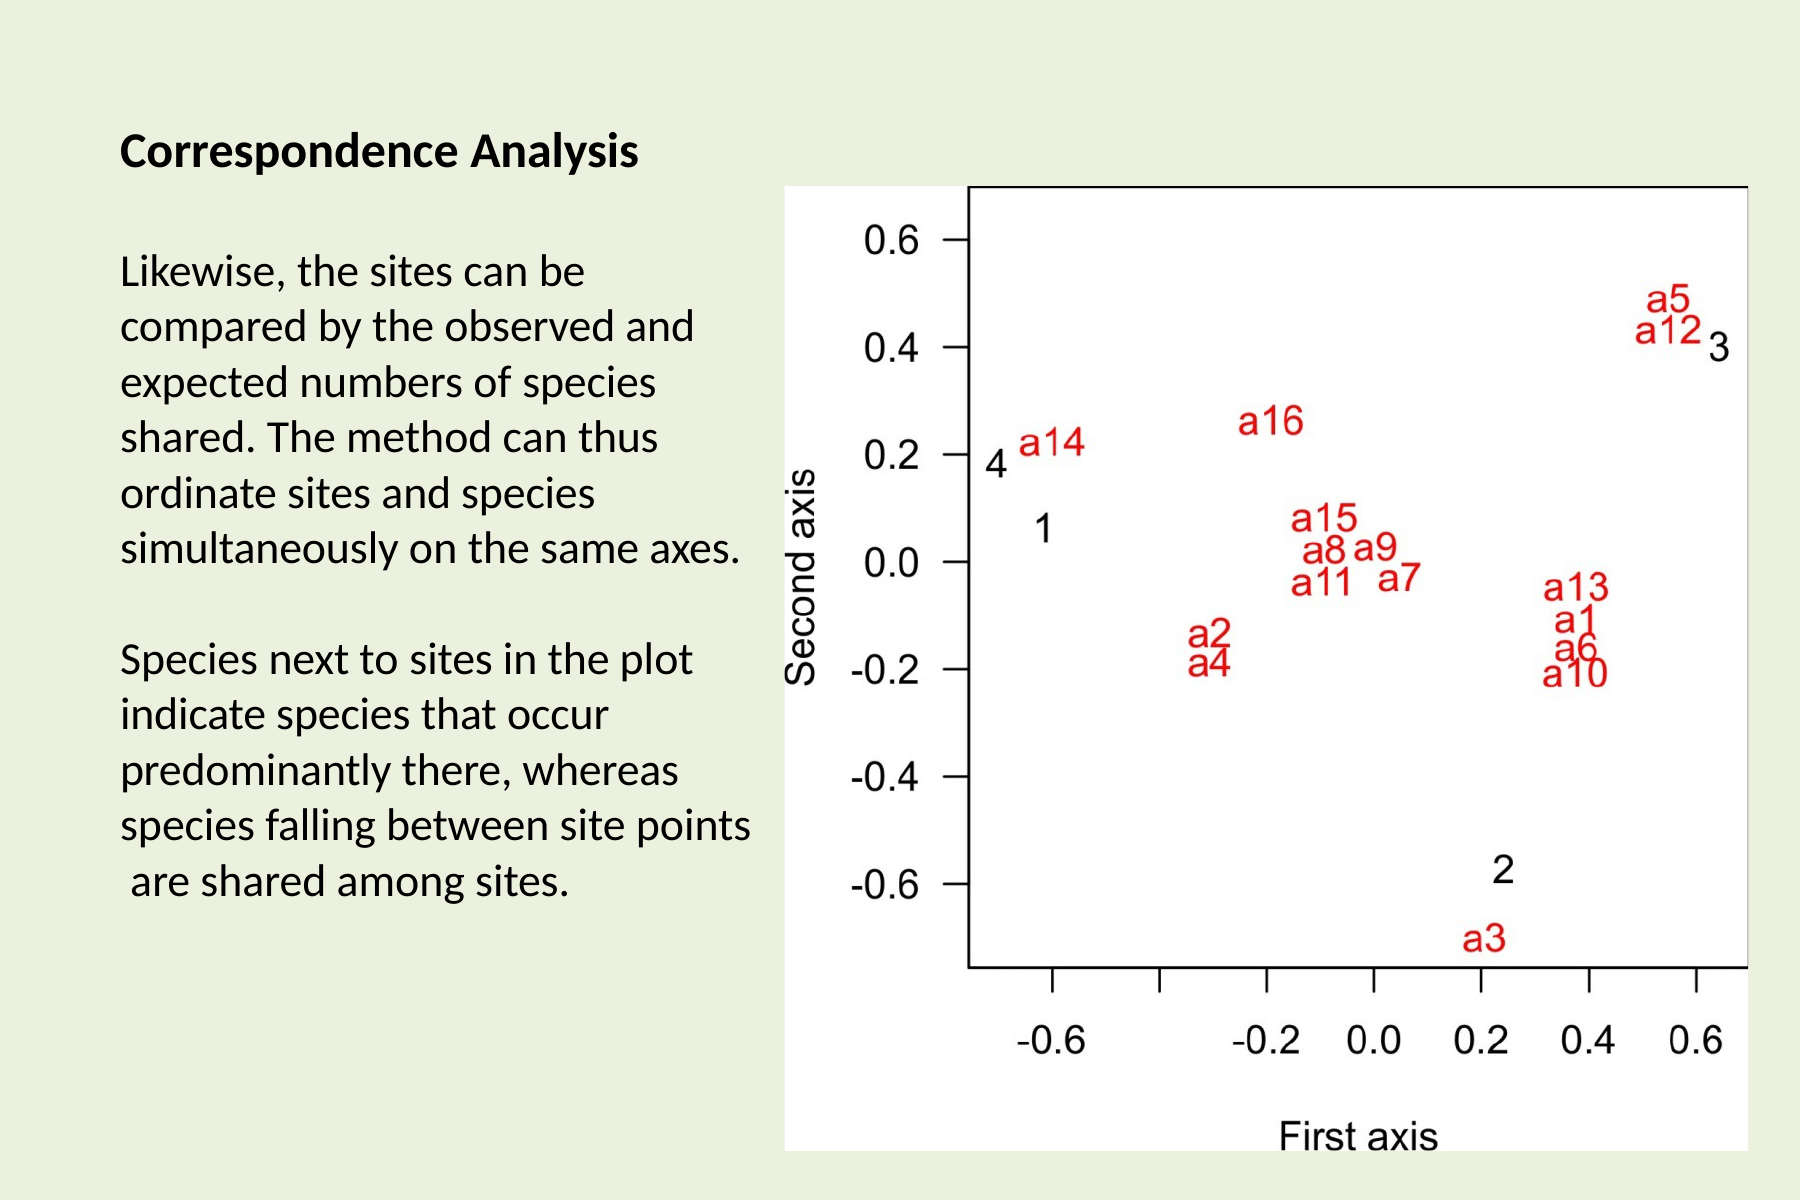

Correspondence Analysis

Likewise, the sites can be  compared by the observed and  expected numbers of species  shared. The method can thus  ordinate sites and species  simultaneously on the same axes.

Species next to sites in the plot  indicate species that occur  predominantly there, whereas  species falling between site points  are shared among sites.